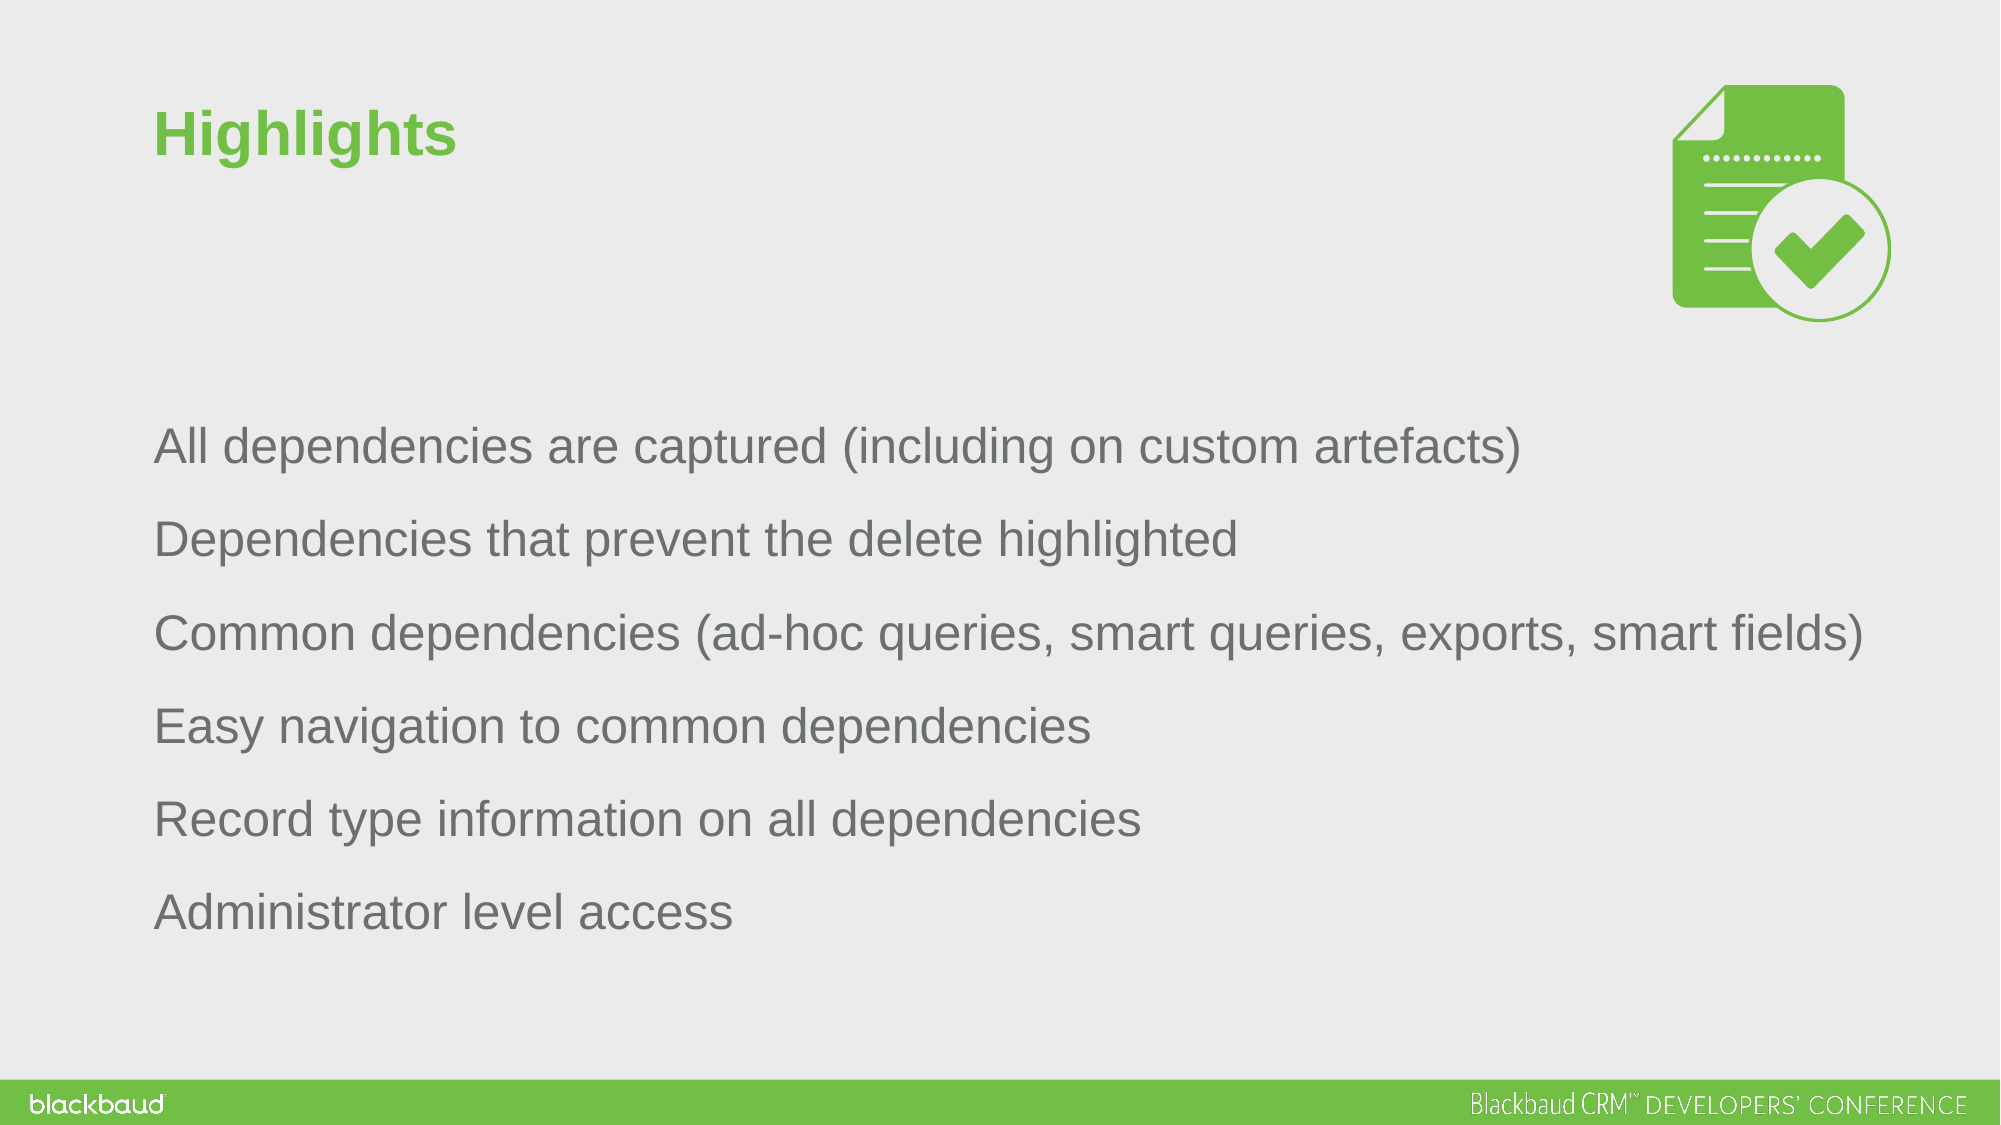

Highlights

All dependencies are captured (including on custom artefacts)
Dependencies that prevent the delete highlighted
Common dependencies (ad-hoc queries, smart queries, exports, smart fields)
Easy navigation to common dependencies
Record type information on all dependencies
Administrator level access